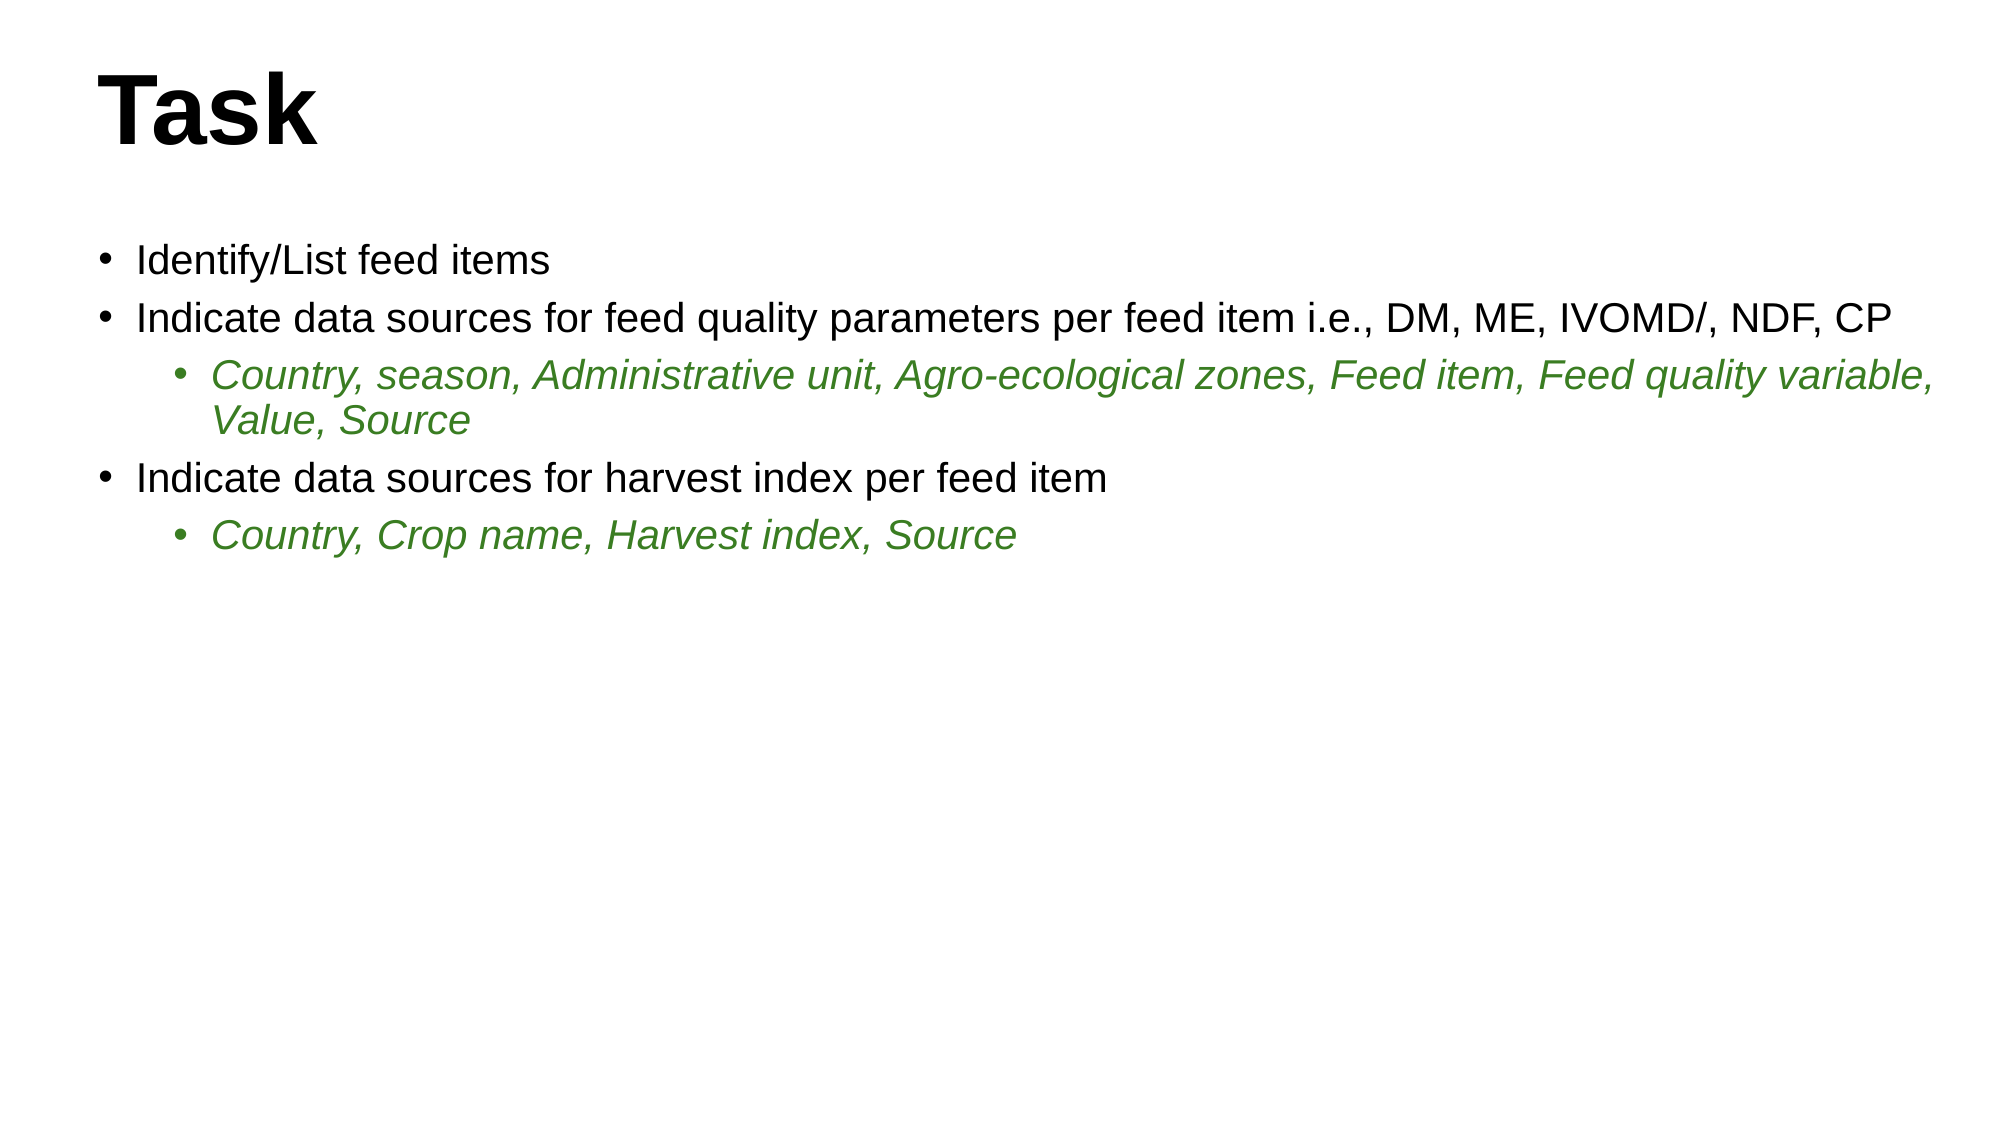

# Task
Identify/List feed items
Indicate data sources for feed quality parameters per feed item i.e., DM, ME, IVOMD/, NDF, CP
Country, season, Administrative unit, Agro-ecological zones, Feed item, Feed quality variable, Value, Source
Indicate data sources for harvest index per feed item
Country, Crop name, Harvest index, Source